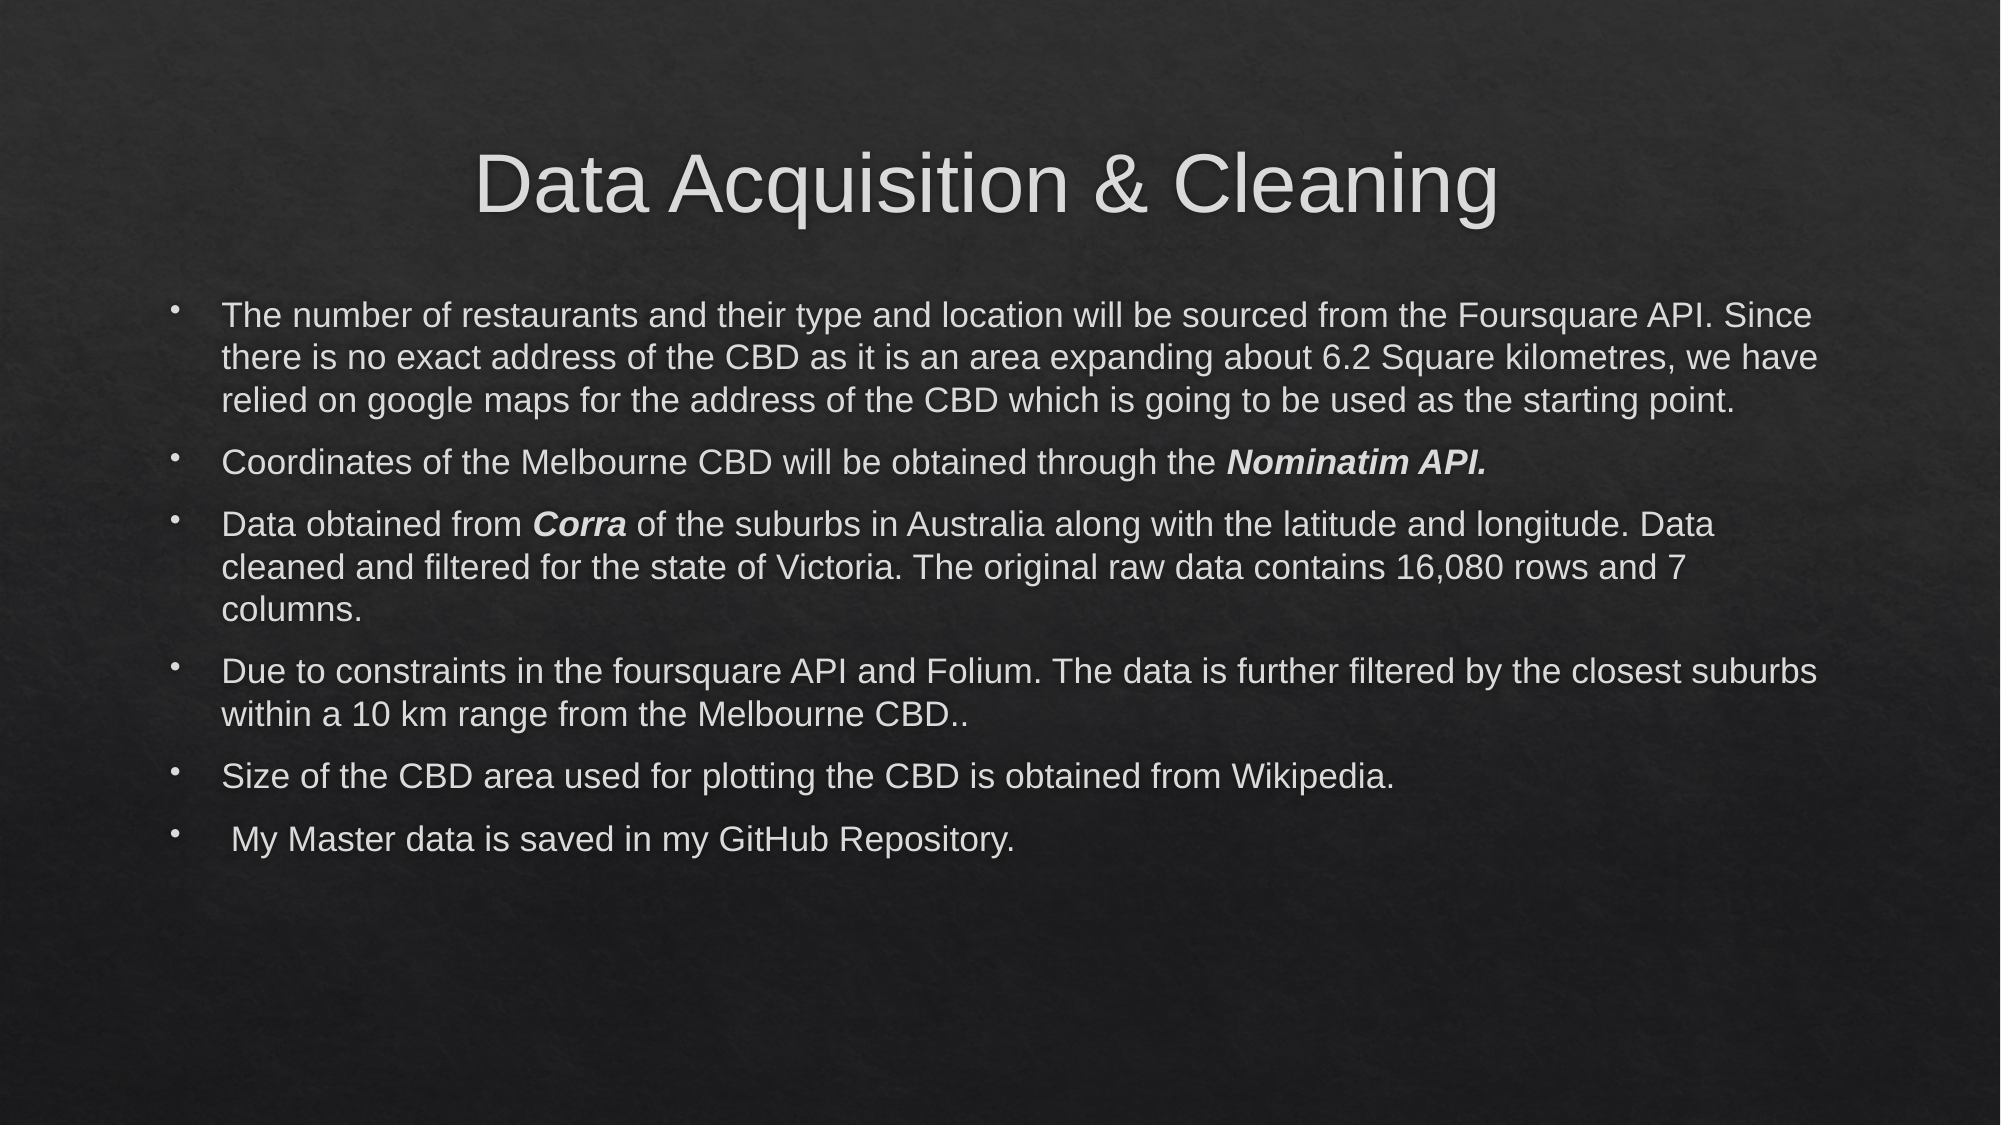

# Data Acquisition & Cleaning
The number of restaurants and their type and location will be sourced from the Foursquare API. Since there is no exact address of the CBD as it is an area expanding about 6.2 Square kilometres, we have relied on google maps for the address of the CBD which is going to be used as the starting point.
Coordinates of the Melbourne CBD will be obtained through the Nominatim API.
Data obtained from Corra of the suburbs in Australia along with the latitude and longitude. Data cleaned and filtered for the state of Victoria. The original raw data contains 16,080 rows and 7 columns.
Due to constraints in the foursquare API and Folium. The data is further filtered by the closest suburbs within a 10 km range from the Melbourne CBD..
Size of the CBD area used for plotting the CBD is obtained from Wikipedia.
 My Master data is saved in my GitHub Repository.